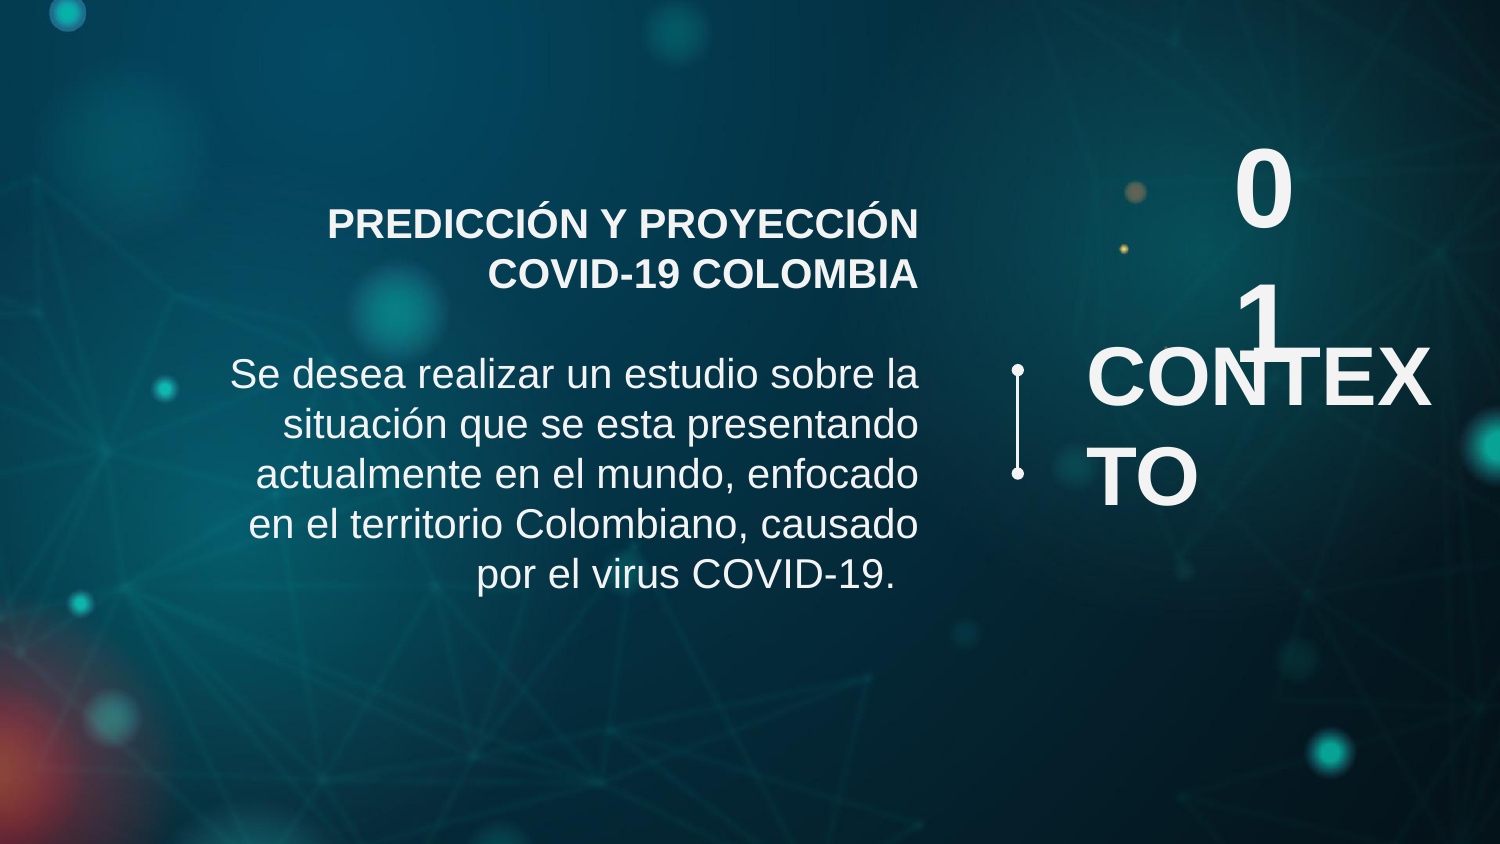

PREDICCIÓN Y PROYECCIÓN COVID-19 COLOMBIA

Se desea realizar un estudio sobre la situación que se esta presentando actualmente en el mundo, enfocado en el territorio Colombiano, causado por el virus COVID-19.

01
# CONTEXTO